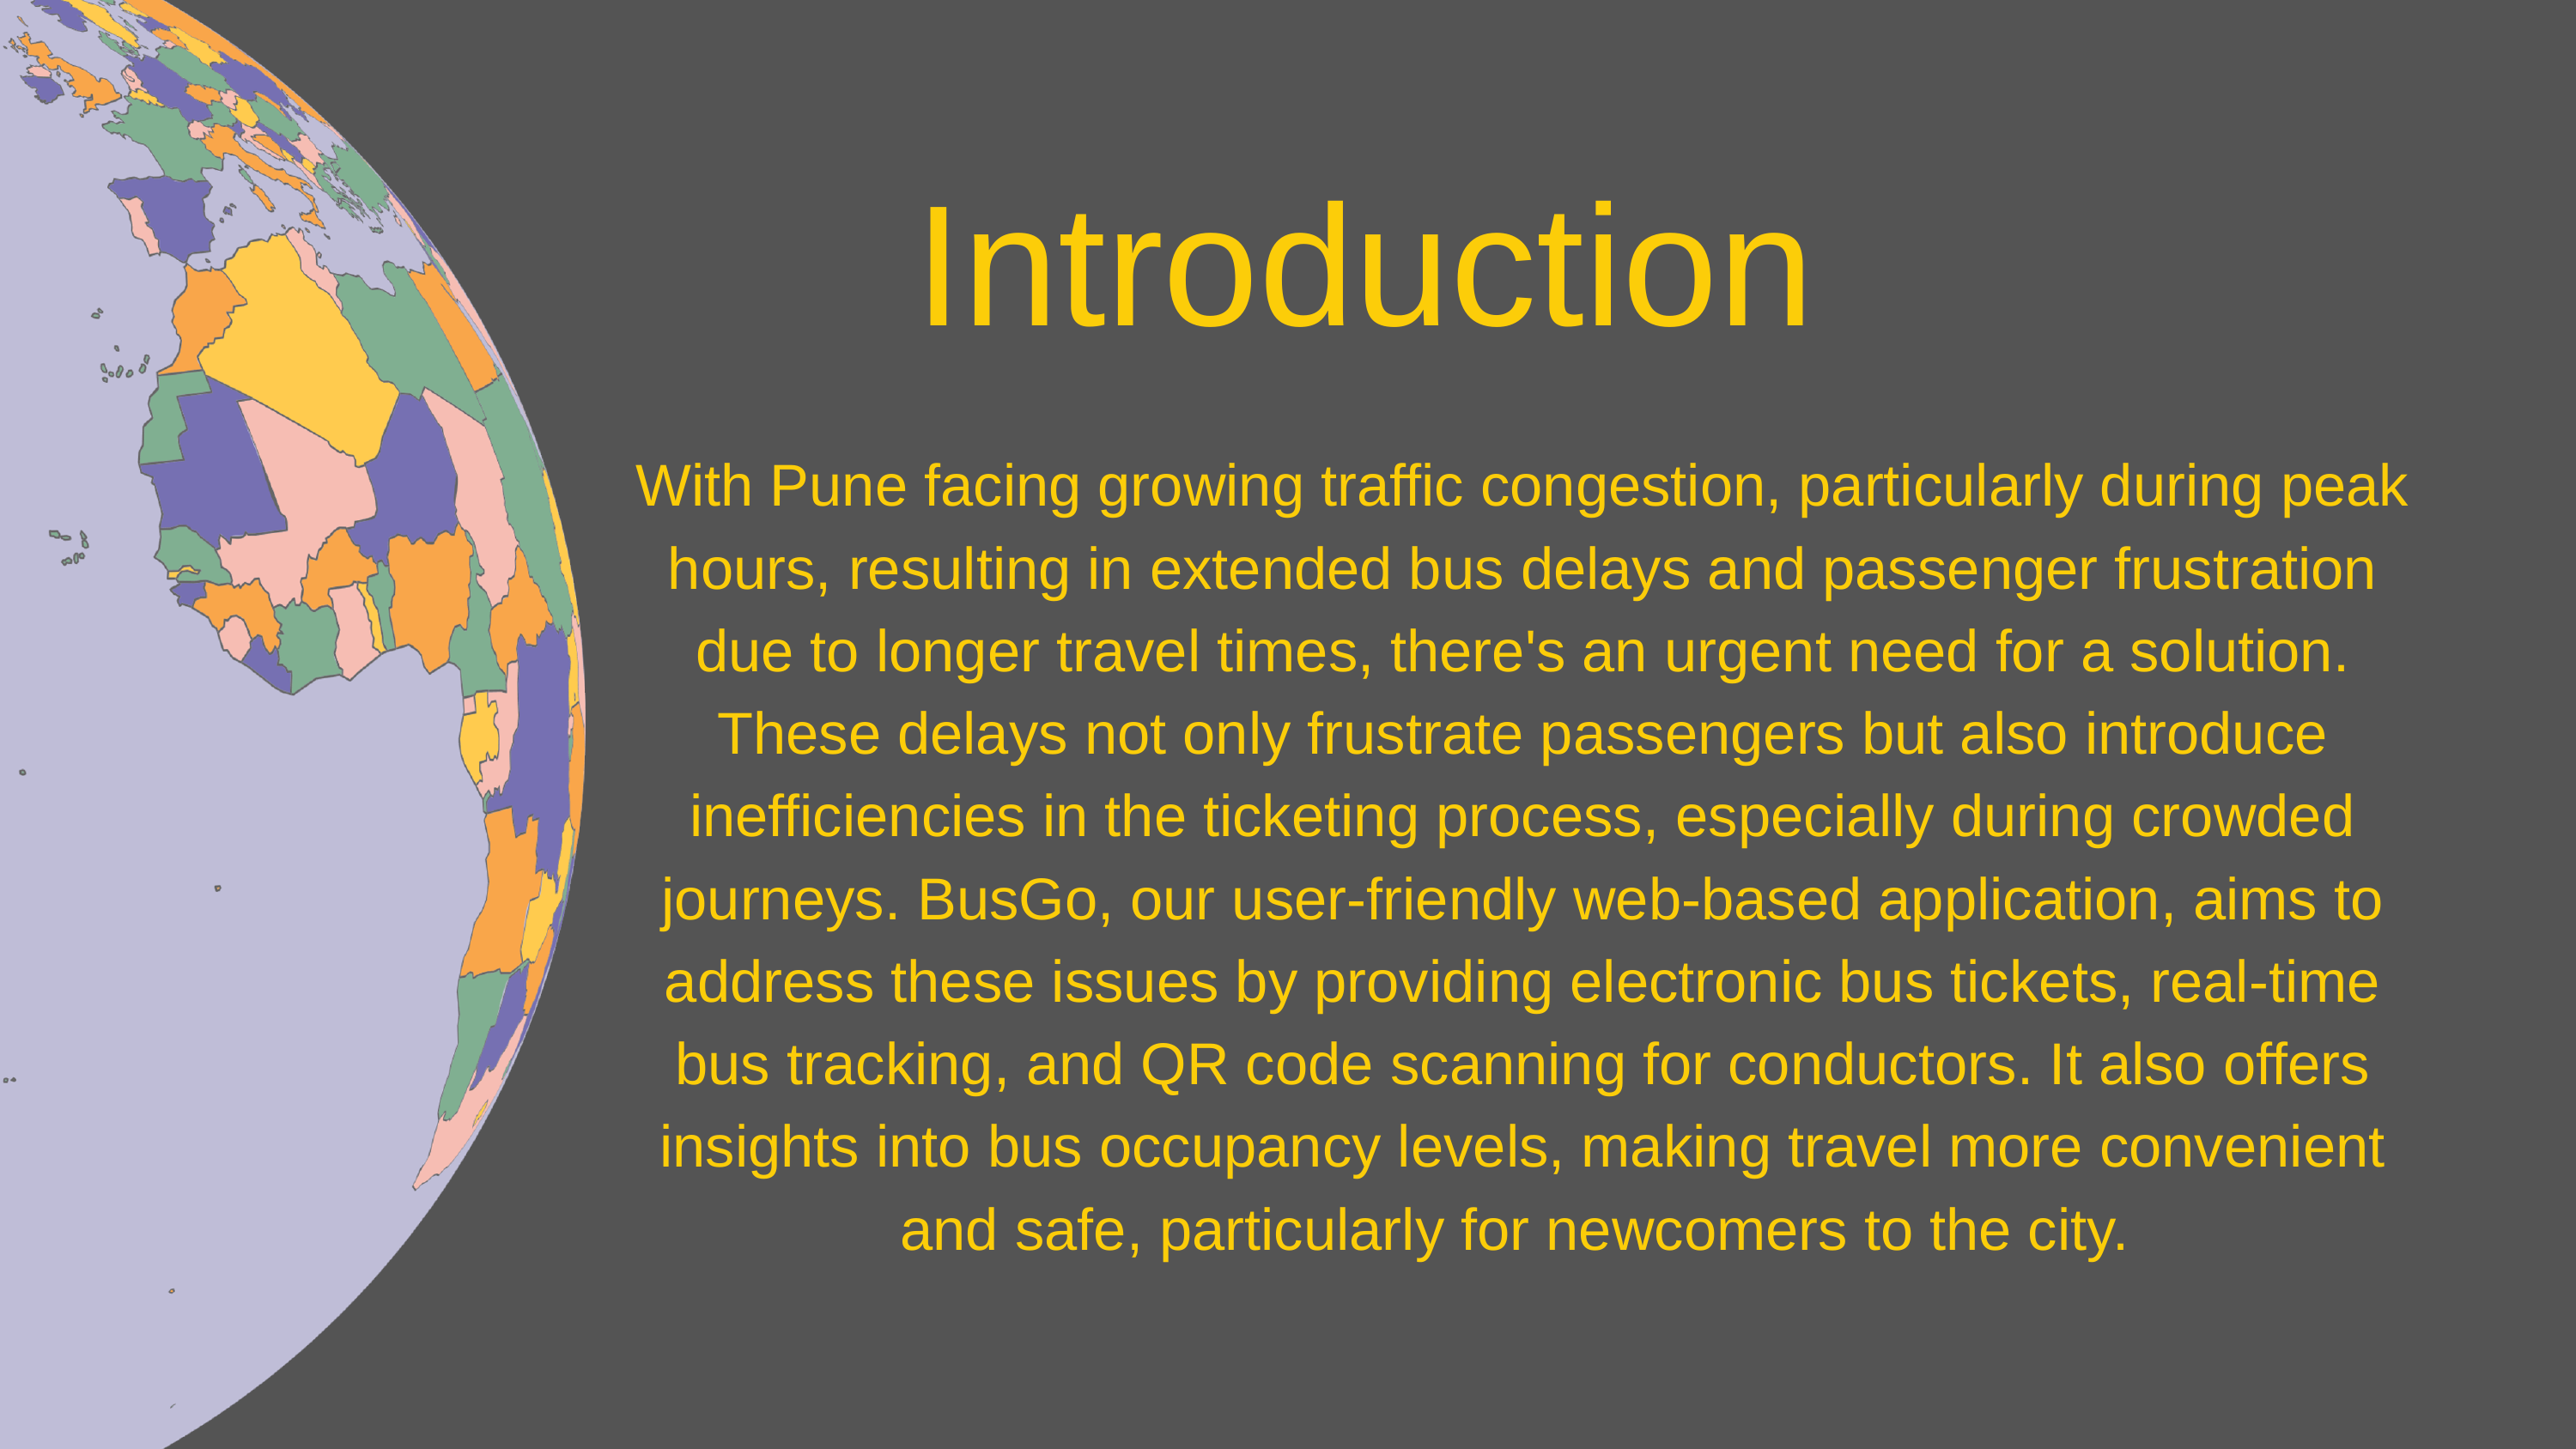

Introduction

With Pune facing growing traffic congestion, particularly during peak hours, resulting in extended bus delays and passenger frustration due to longer travel times, there's an urgent need for a solution. These delays not only frustrate passengers but also introduce inefficiencies in the ticketing process, especially during crowded journeys. BusGo, our user-friendly web-based application, aims to address these issues by providing electronic bus tickets, real-time bus tracking, and QR code scanning for conductors. It also offers insights into bus occupancy levels, making travel more convenient and safe, particularly for newcomers to the city.